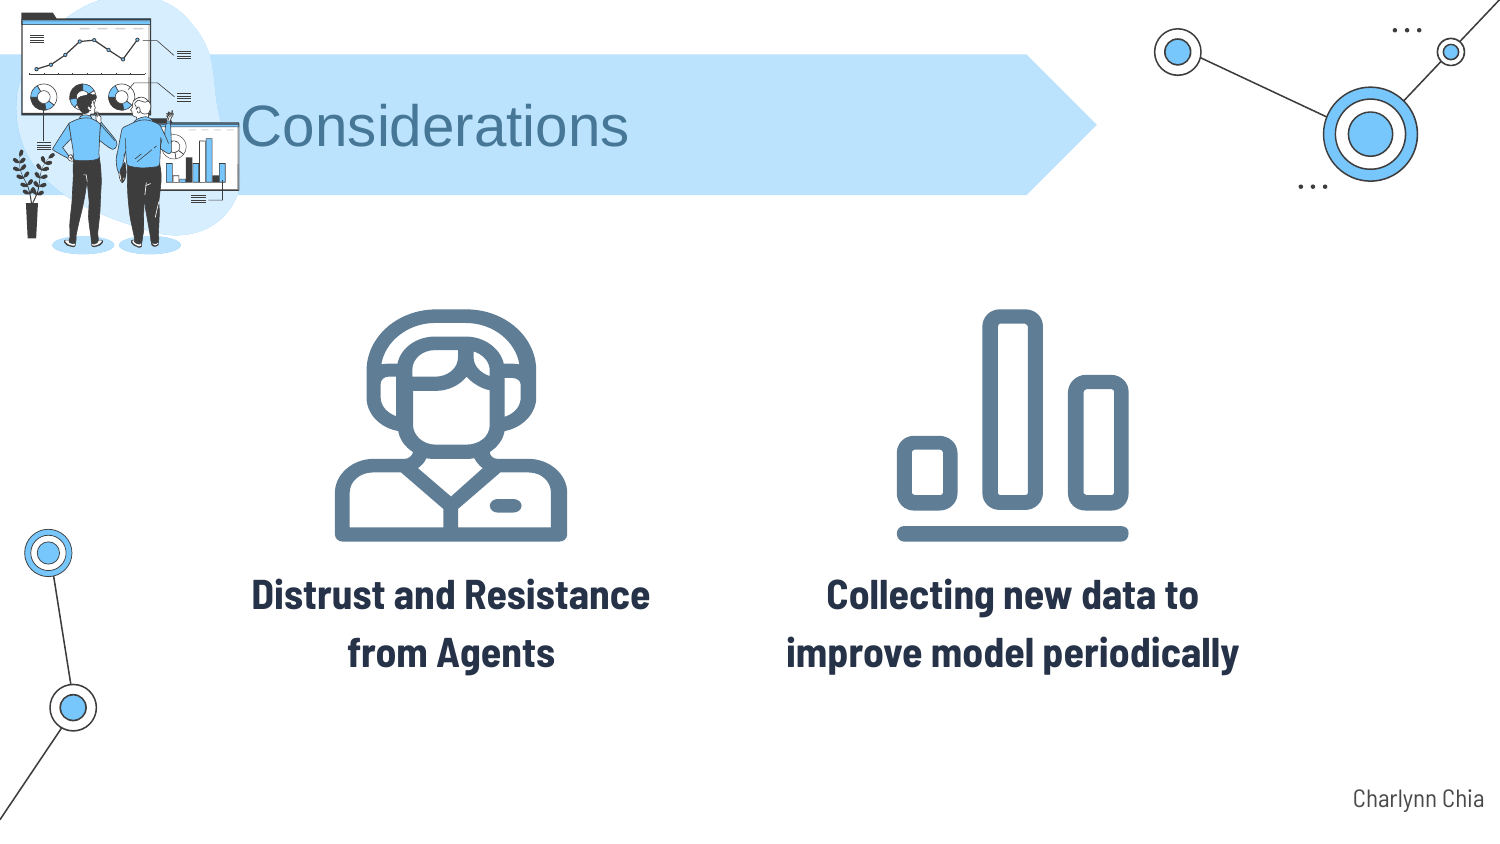

# Considerations

Distrust and Resistance from Agents
Collecting new data to improve model periodically
Charlynn Chia